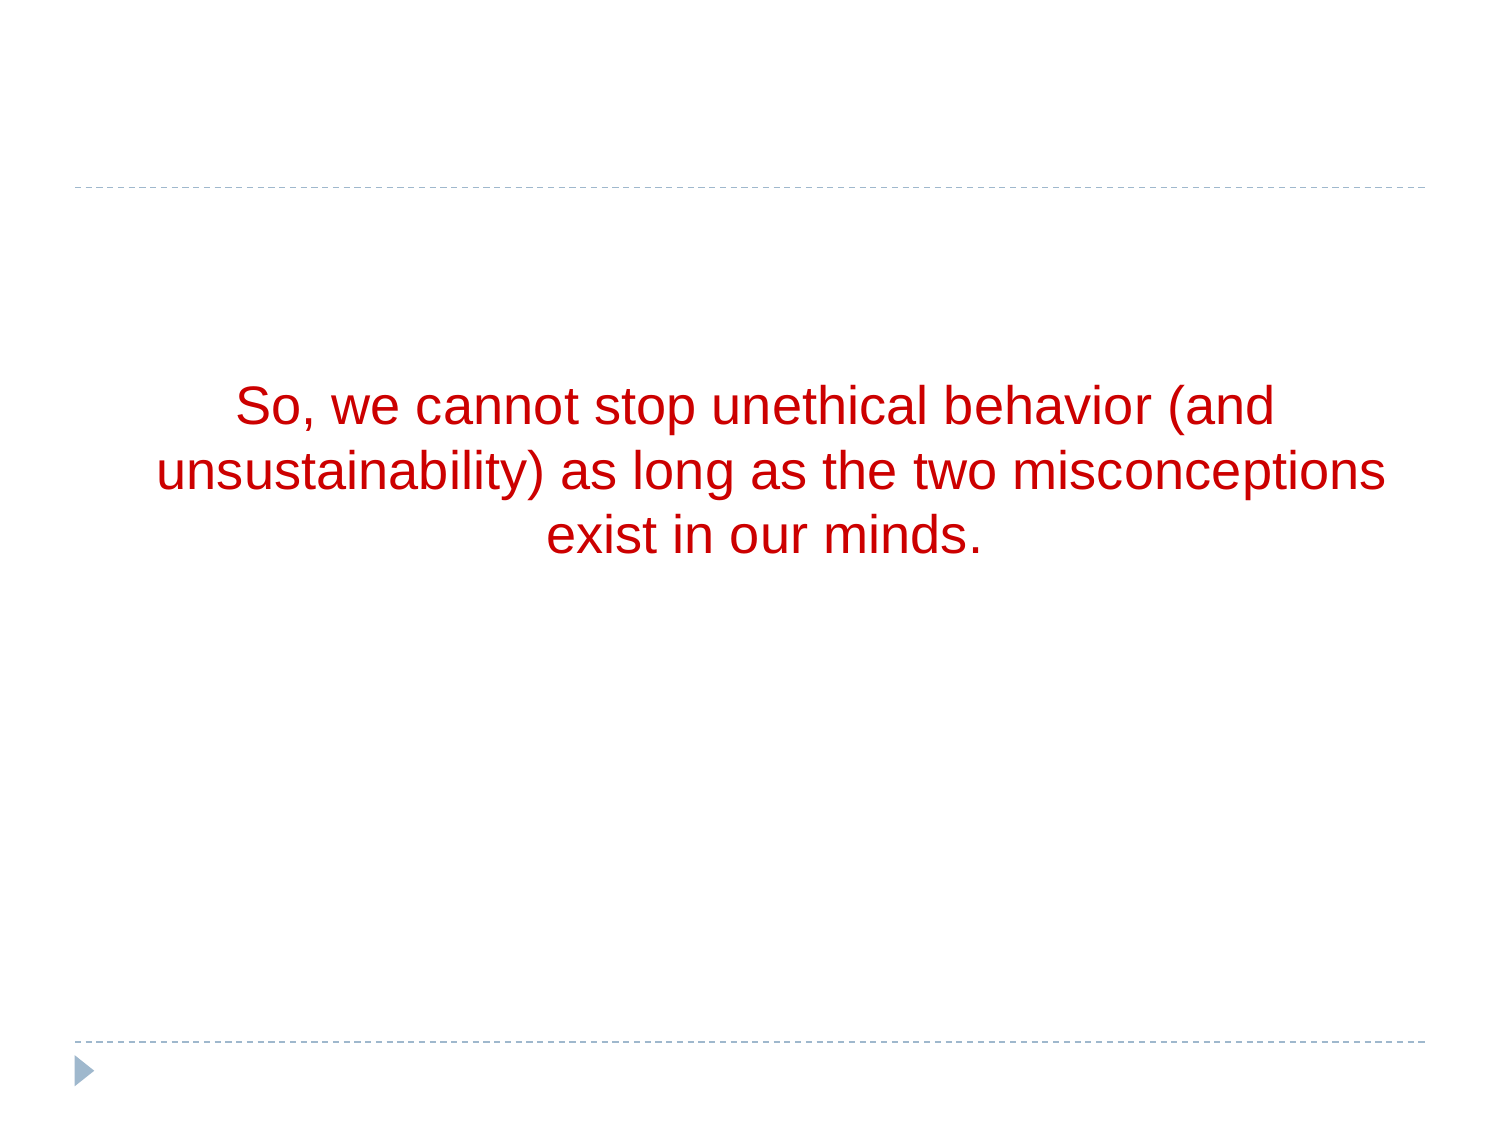

#

So, we cannot stop unethical behavior (and unsustainability) as long as the two misconceptions exist in our minds.